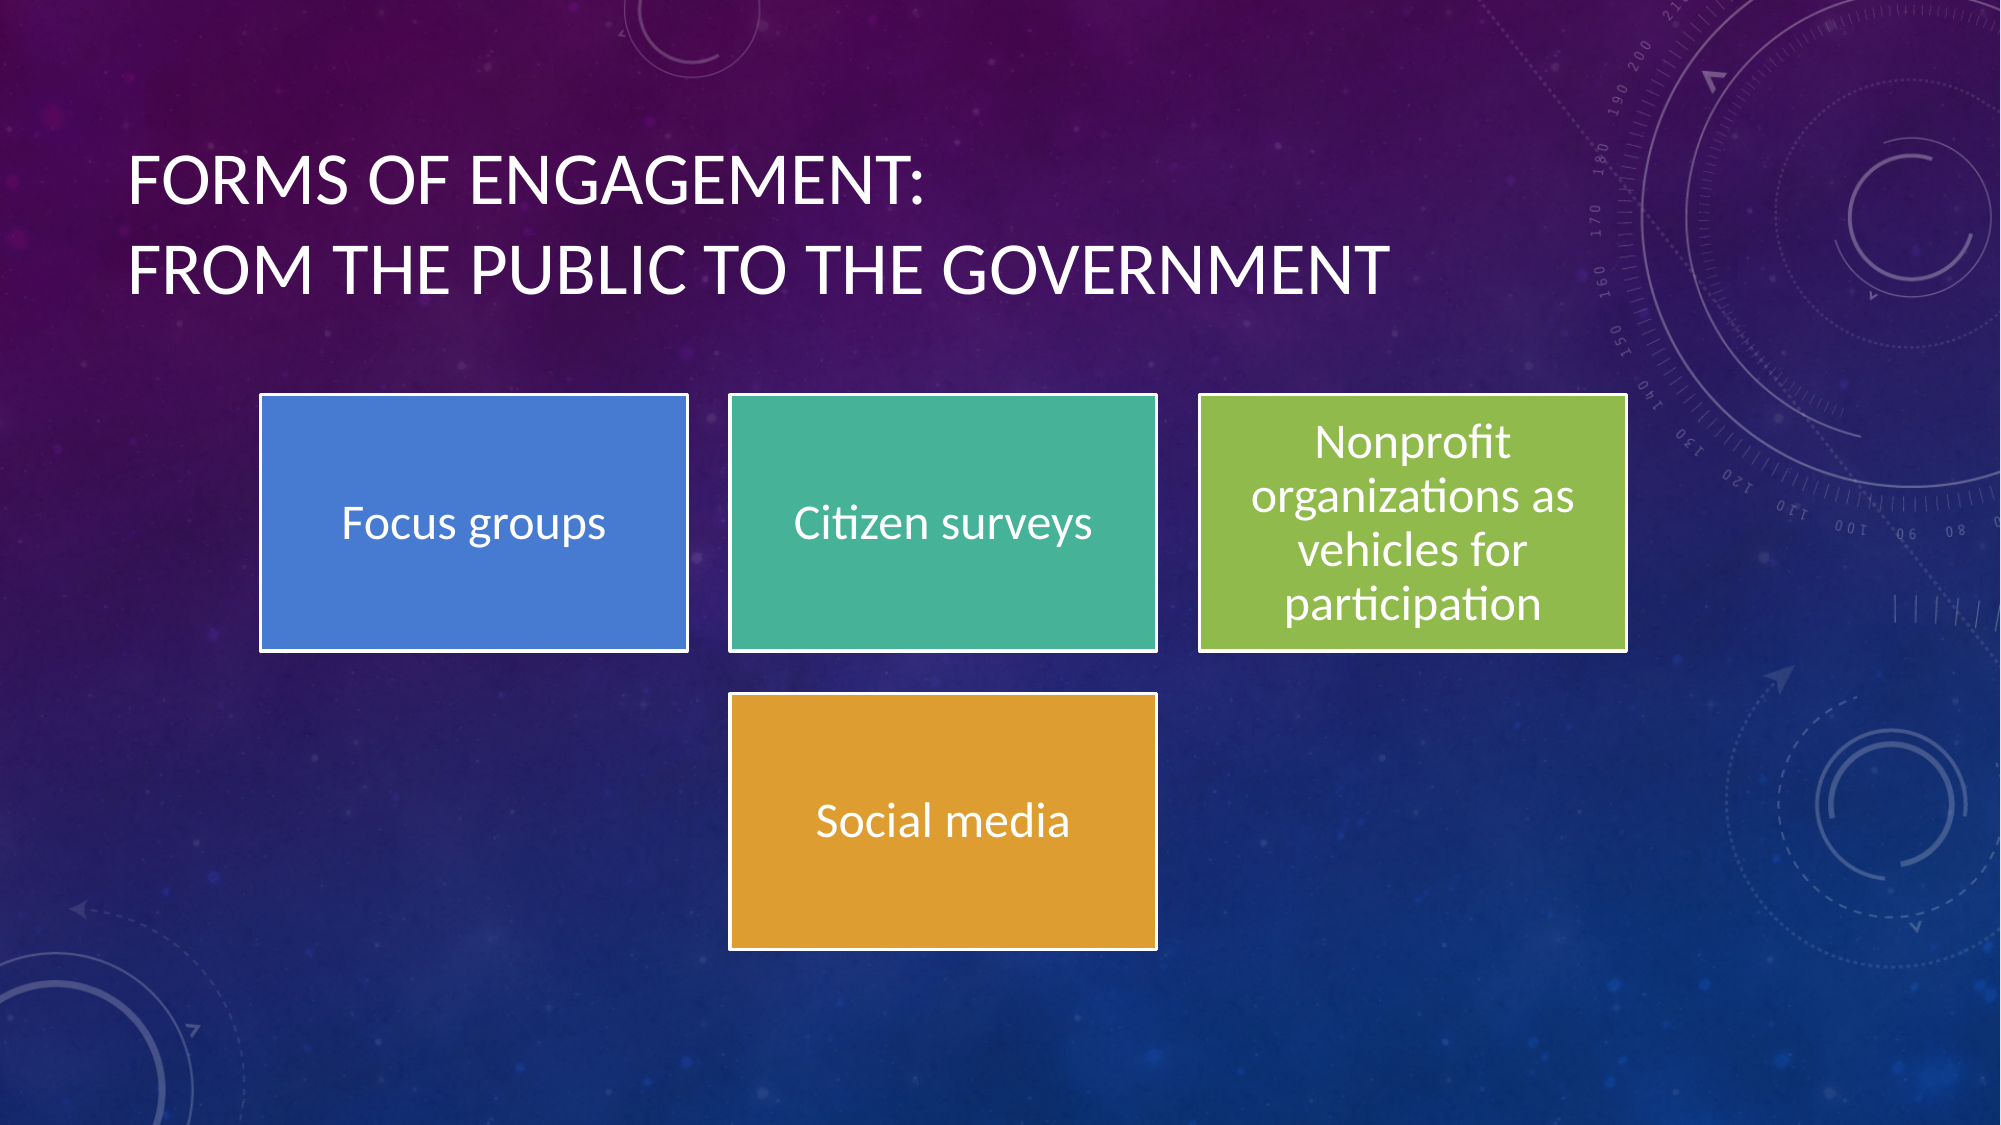

# Forms of Engagement: From the Public to the Government
Focus groups
Citizen surveys
Nonprofit organizations as vehicles for participation
Social media